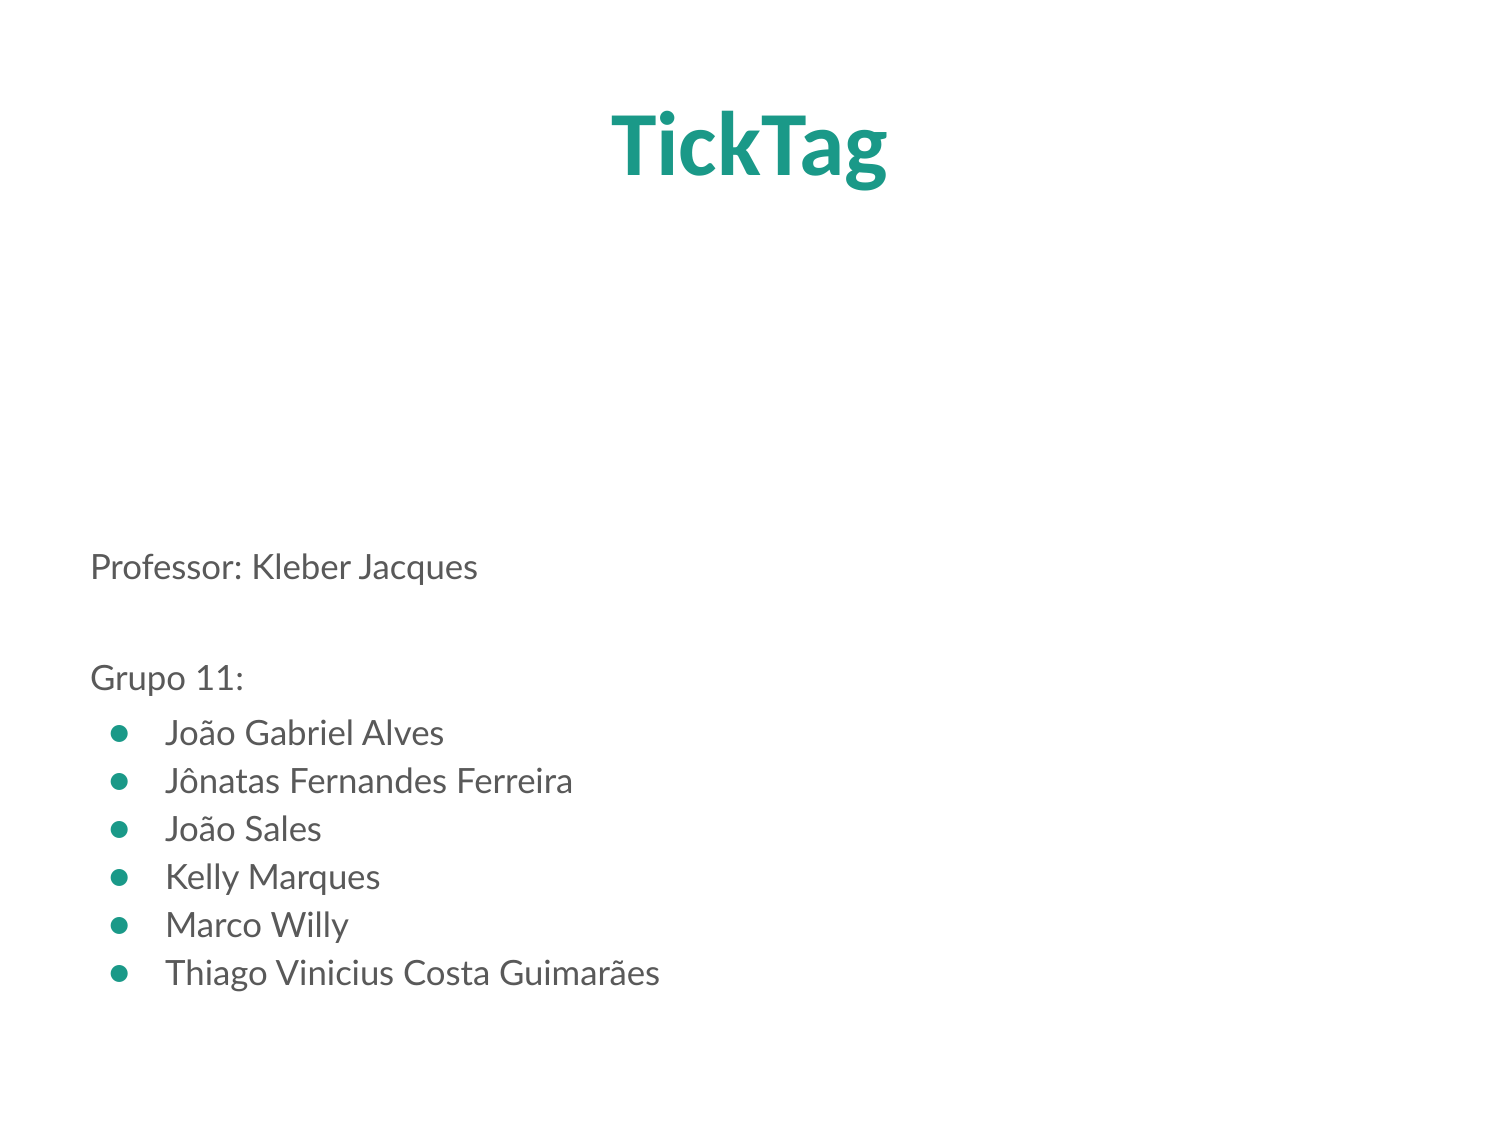

# TickTag

Professor: Kleber Jacques

Grupo 11:
João Gabriel Alves
Jônatas Fernandes Ferreira
João Sales
Kelly Marques
Marco Willy
Thiago Vinicius Costa Guimarães